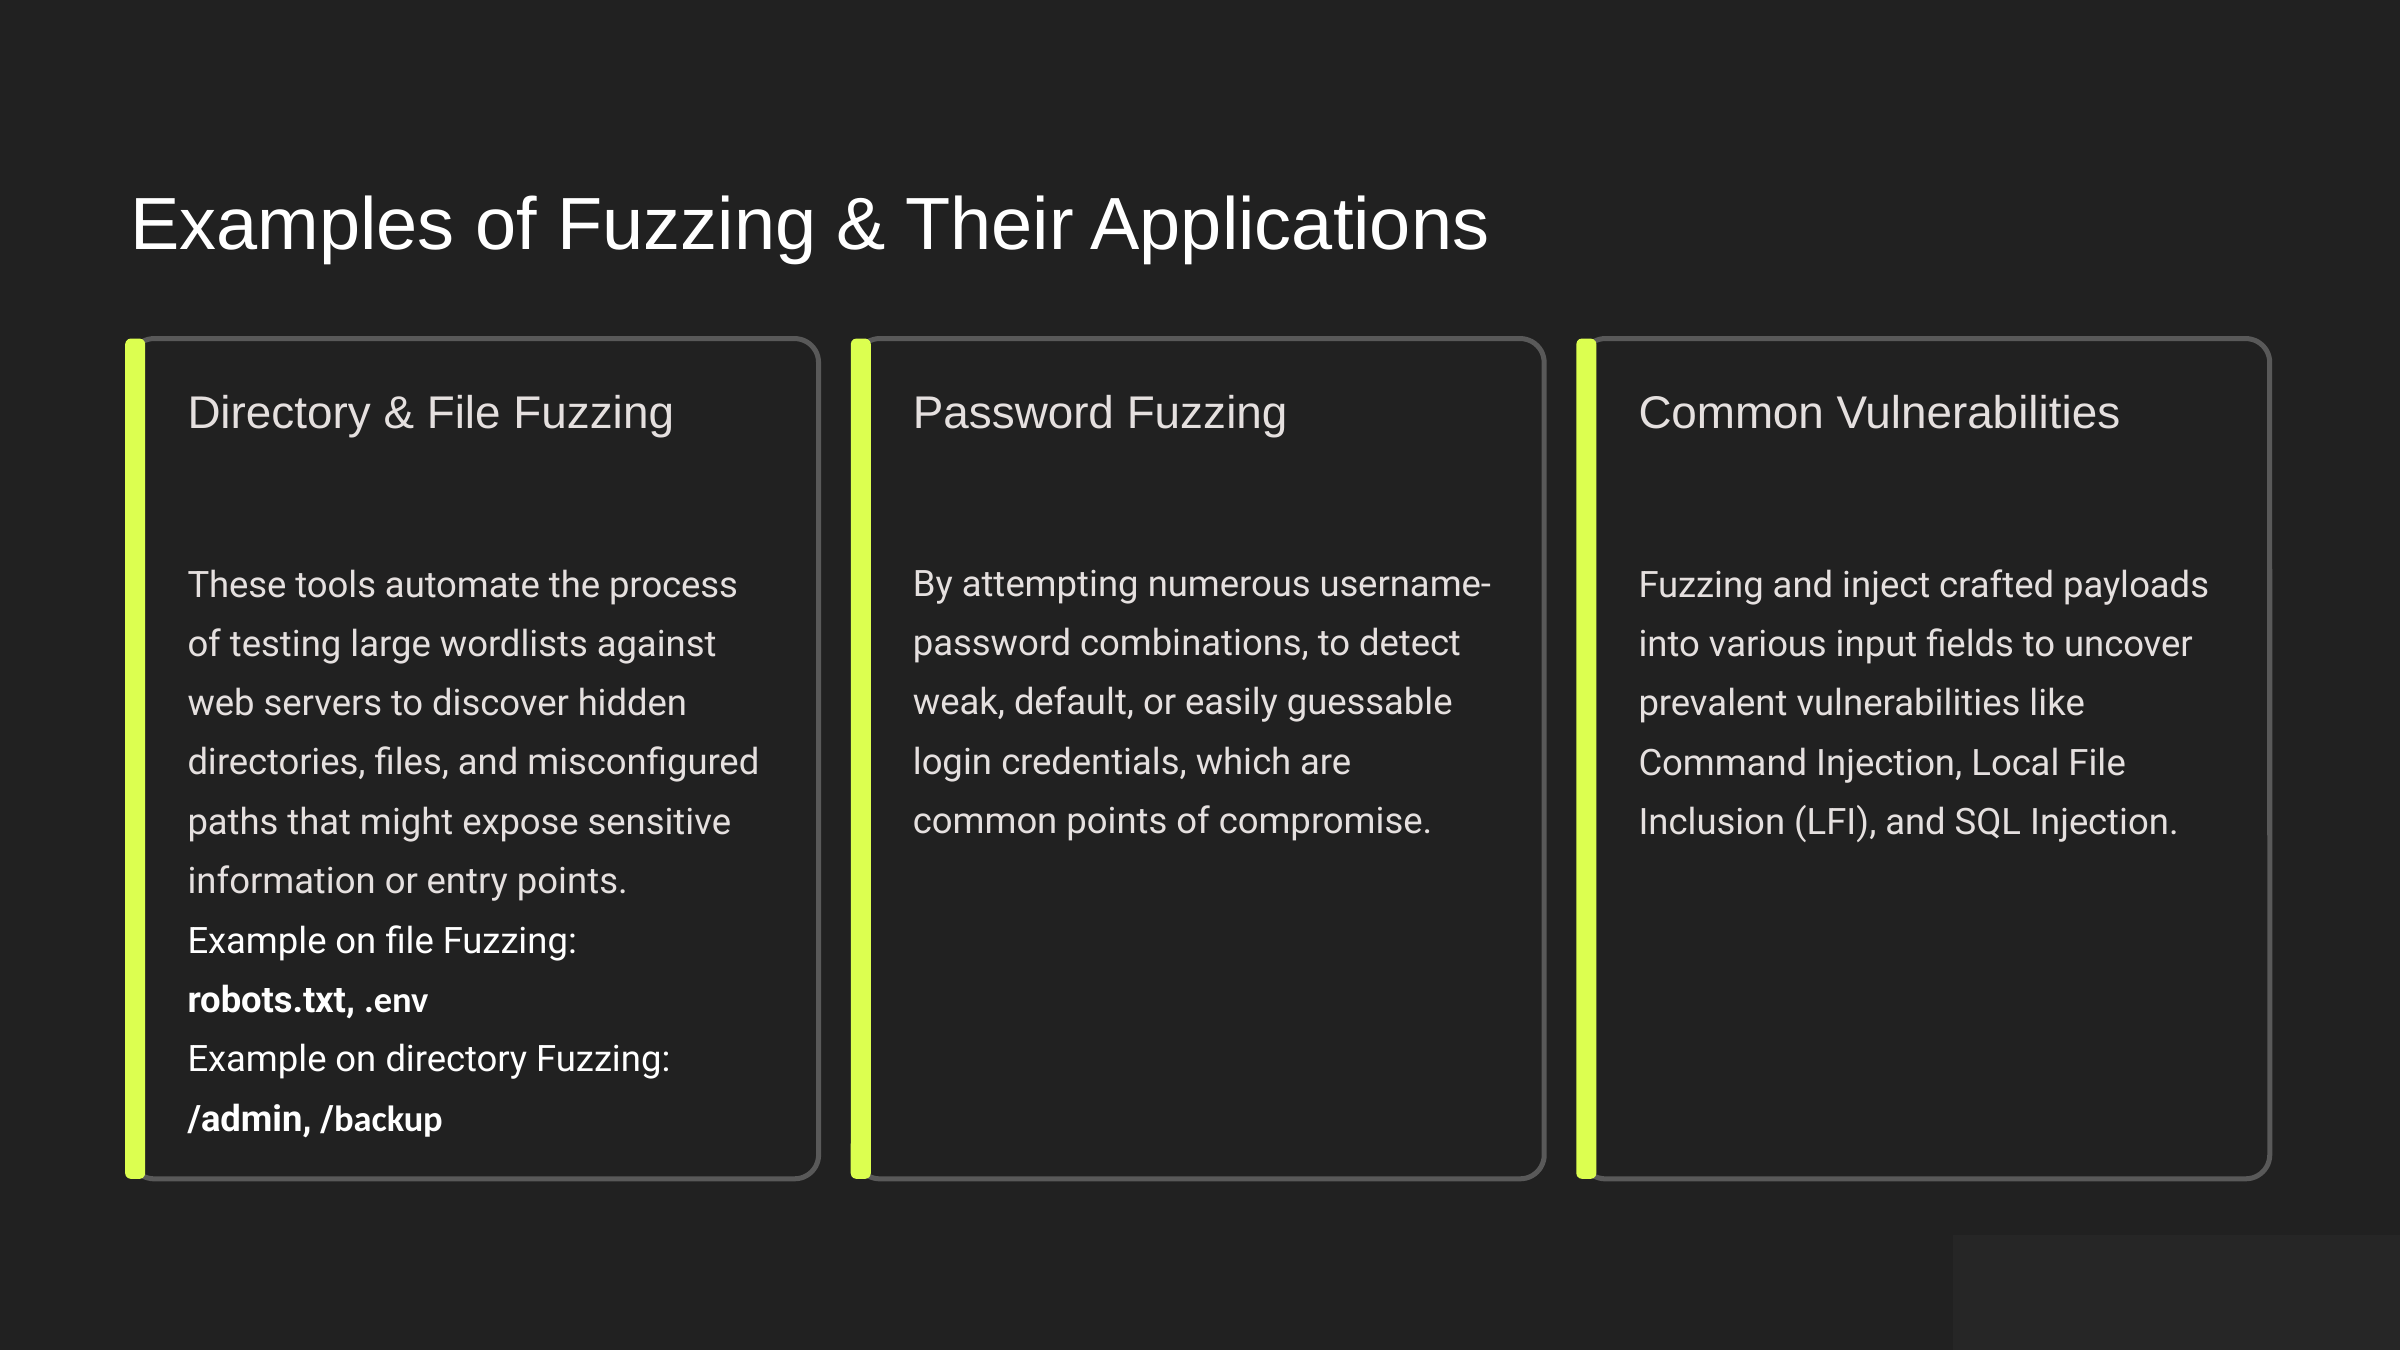

Examples of Fuzzing & Their Applications

Directory & File Fuzzing
Password Fuzzing
Common Vulnerabilities
By attempting numerous username-password combinations, to detect weak, default, or easily guessable login credentials, which are common points of compromise.
These tools automate the process of testing large wordlists against web servers to discover hidden directories, files, and misconfigured paths that might expose sensitive information or entry points.
Example on file Fuzzing:
robots.txt, .env
Example on directory Fuzzing:
/admin, /backup

Fuzzing and inject crafted payloads into various input fields to uncover prevalent vulnerabilities like Command Injection, Local File Inclusion (LFI), and SQL Injection.